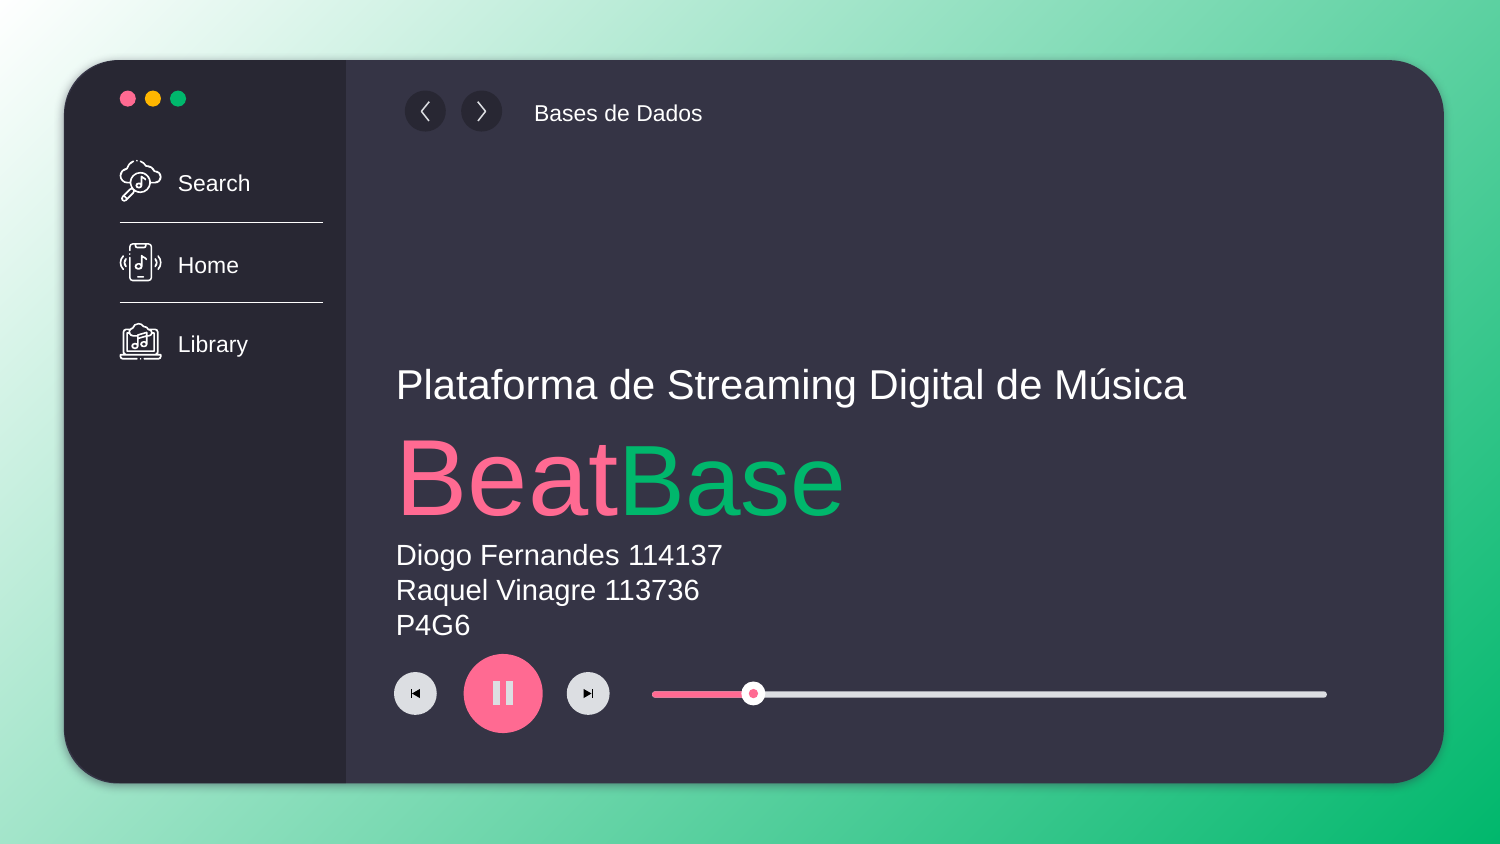

Search

Home

Library

Bases de Dados
# Plataforma de Streaming Digital de Música BeatBase
Diogo Fernandes 114137
Raquel Vinagre 113736
P4G6